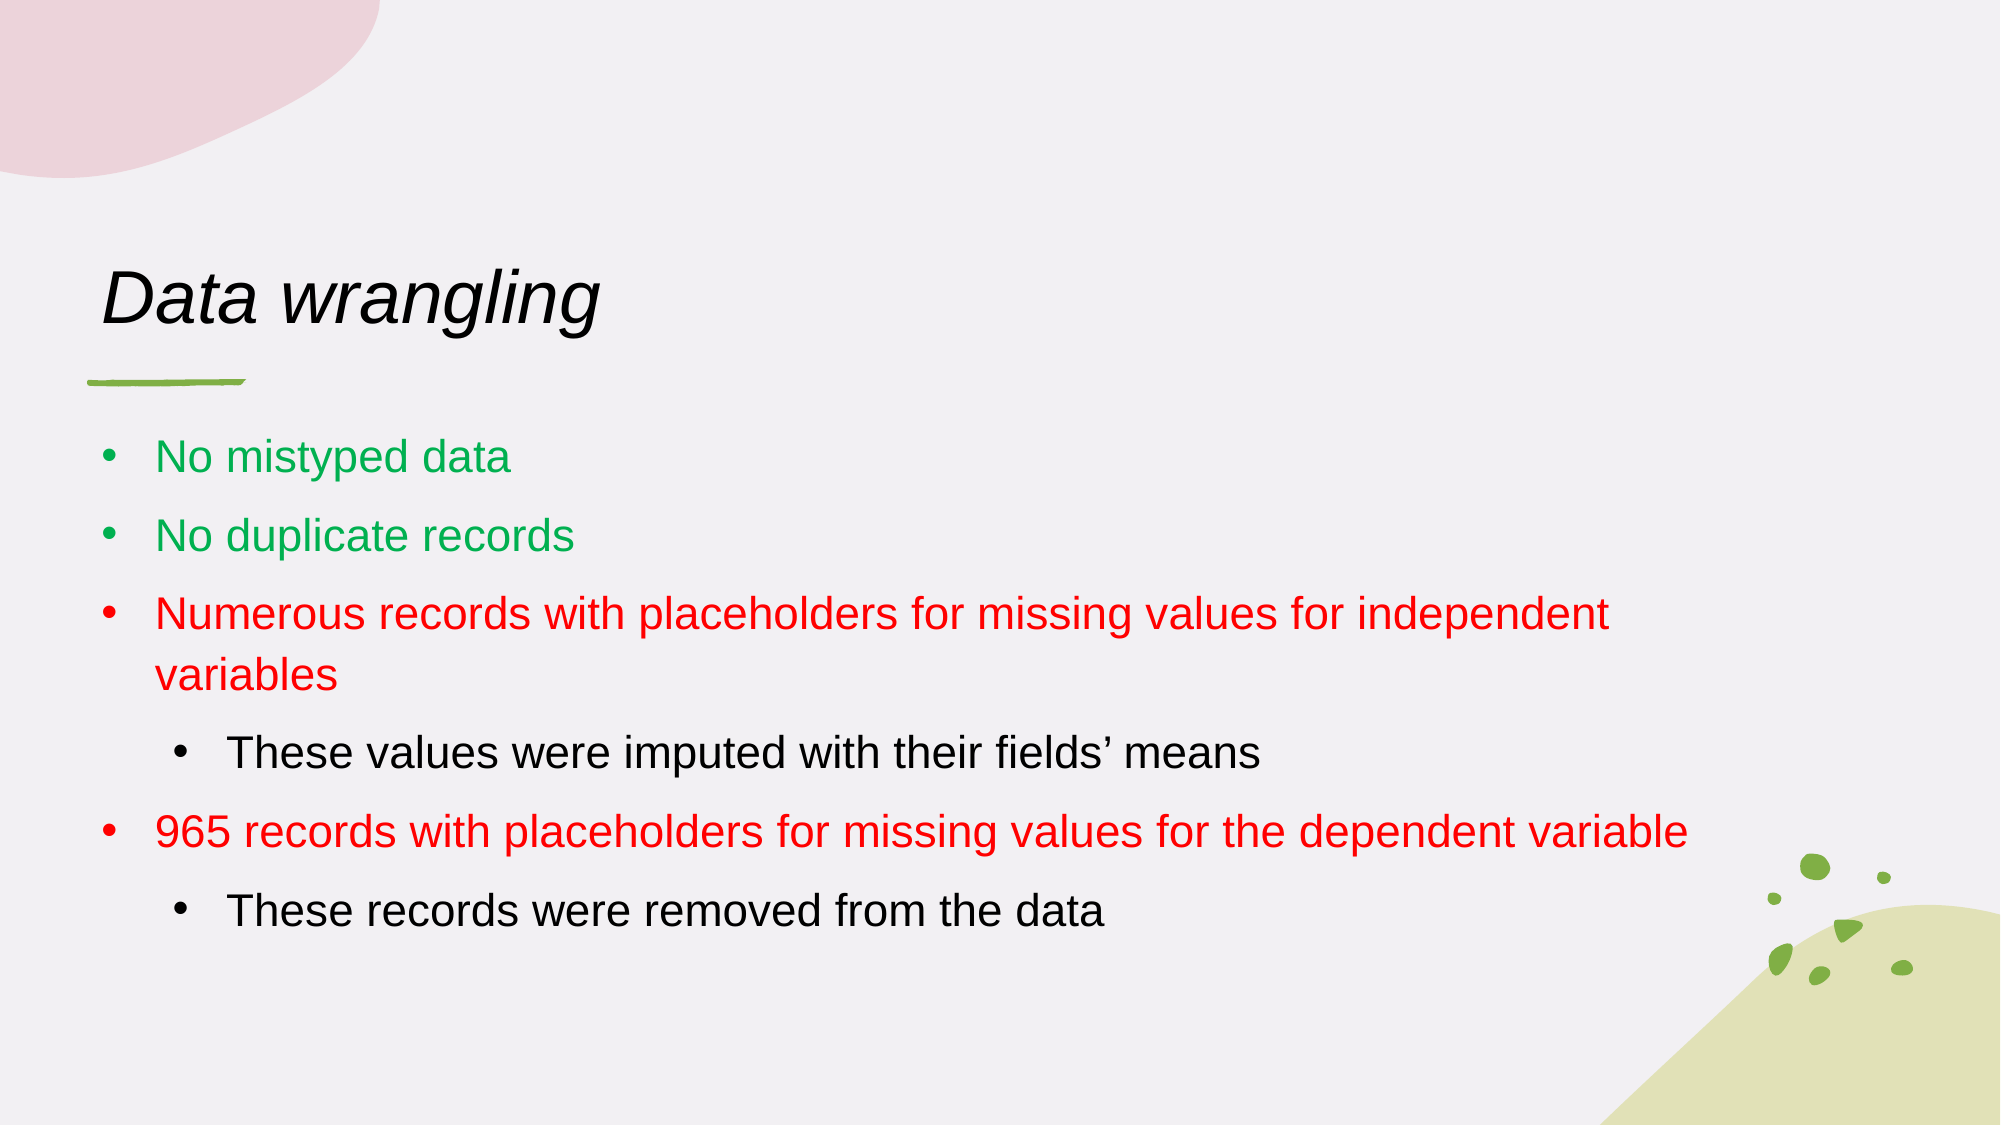

# Data wrangling
No mistyped data
No duplicate records
Numerous records with placeholders for missing values for independent variables
These values were imputed with their fields’ means
965 records with placeholders for missing values for the dependent variable
These records were removed from the data